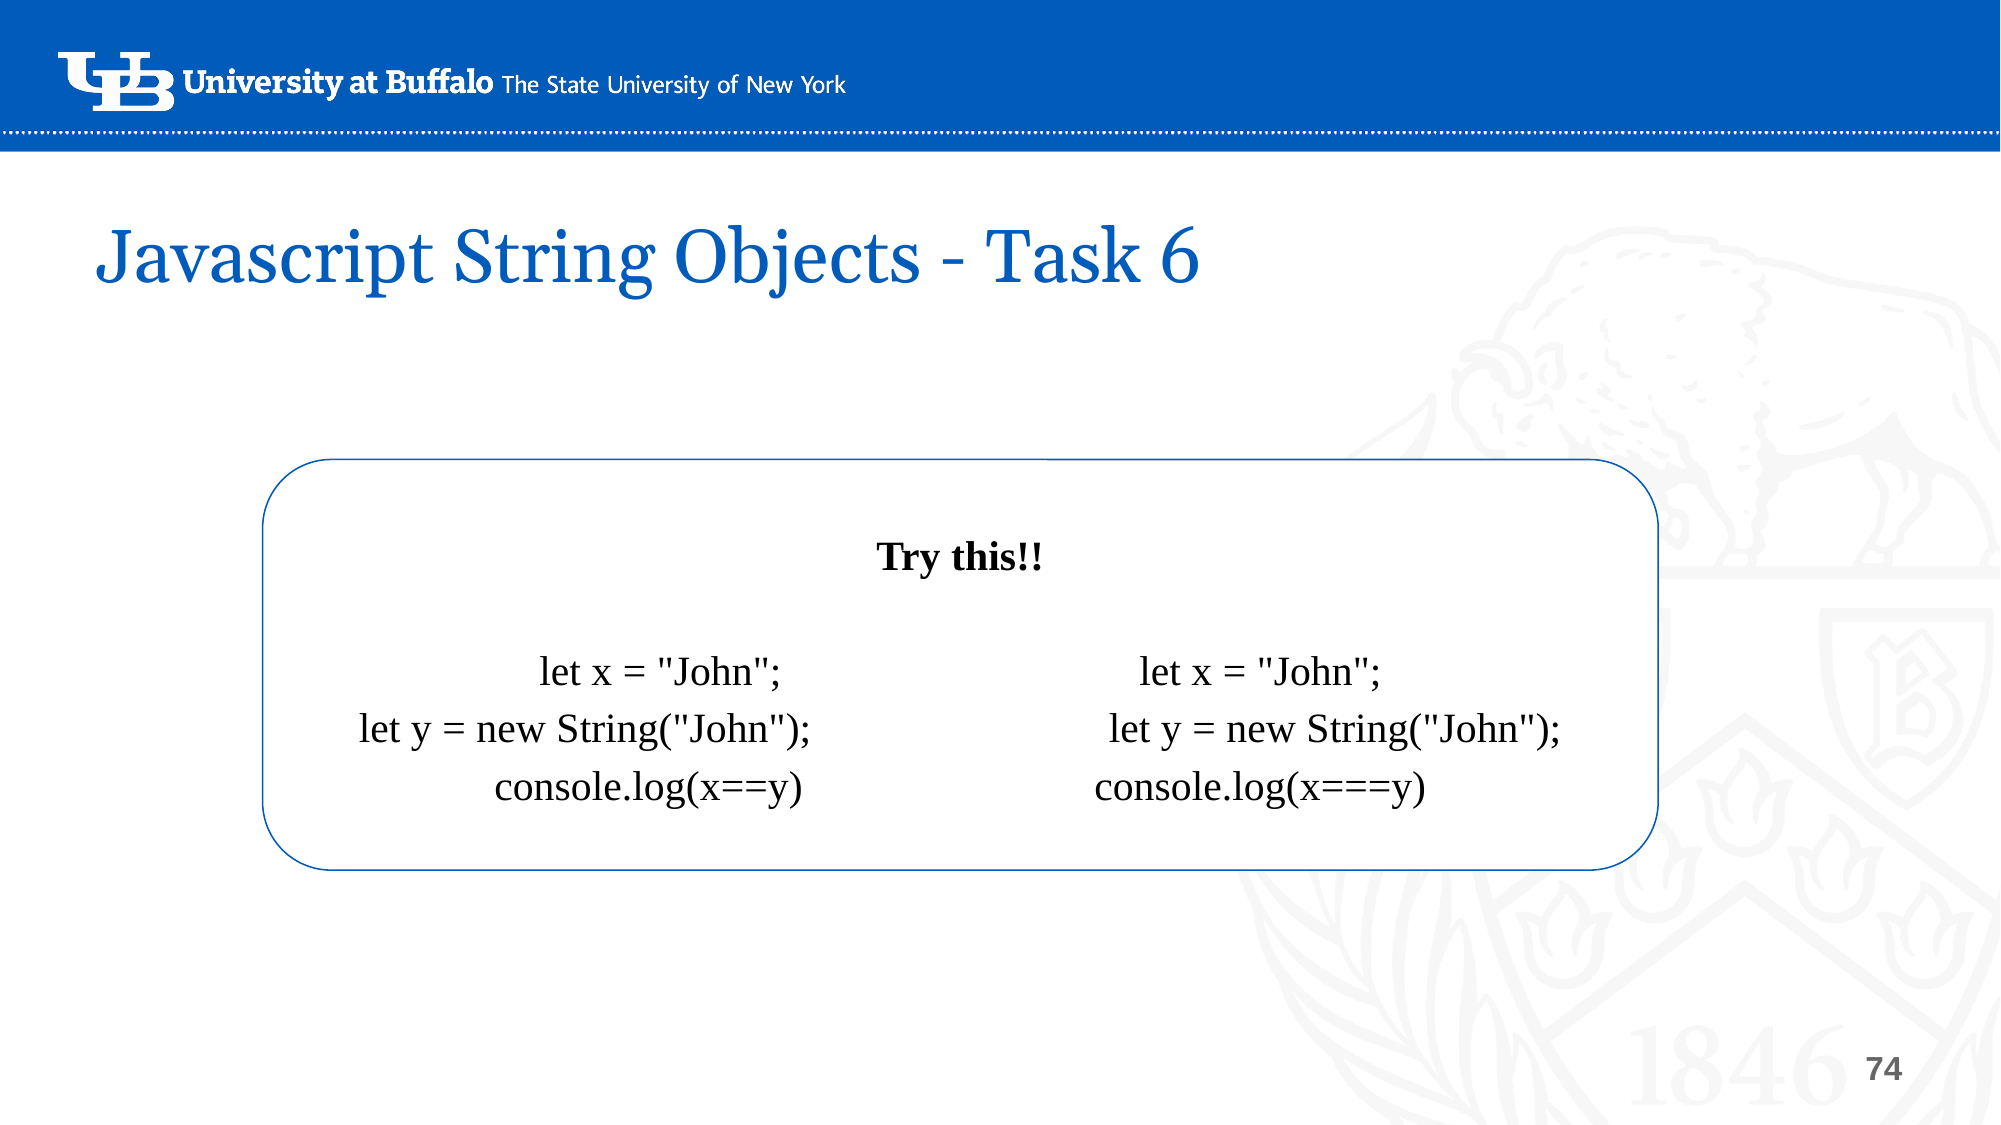

Javascript String Objects - Task 6
Try this!!

let x = "John";			let x = "John";
let y = new String("John");		let y = new String("John");
console.log(x==y)		console.log(x===y)
74